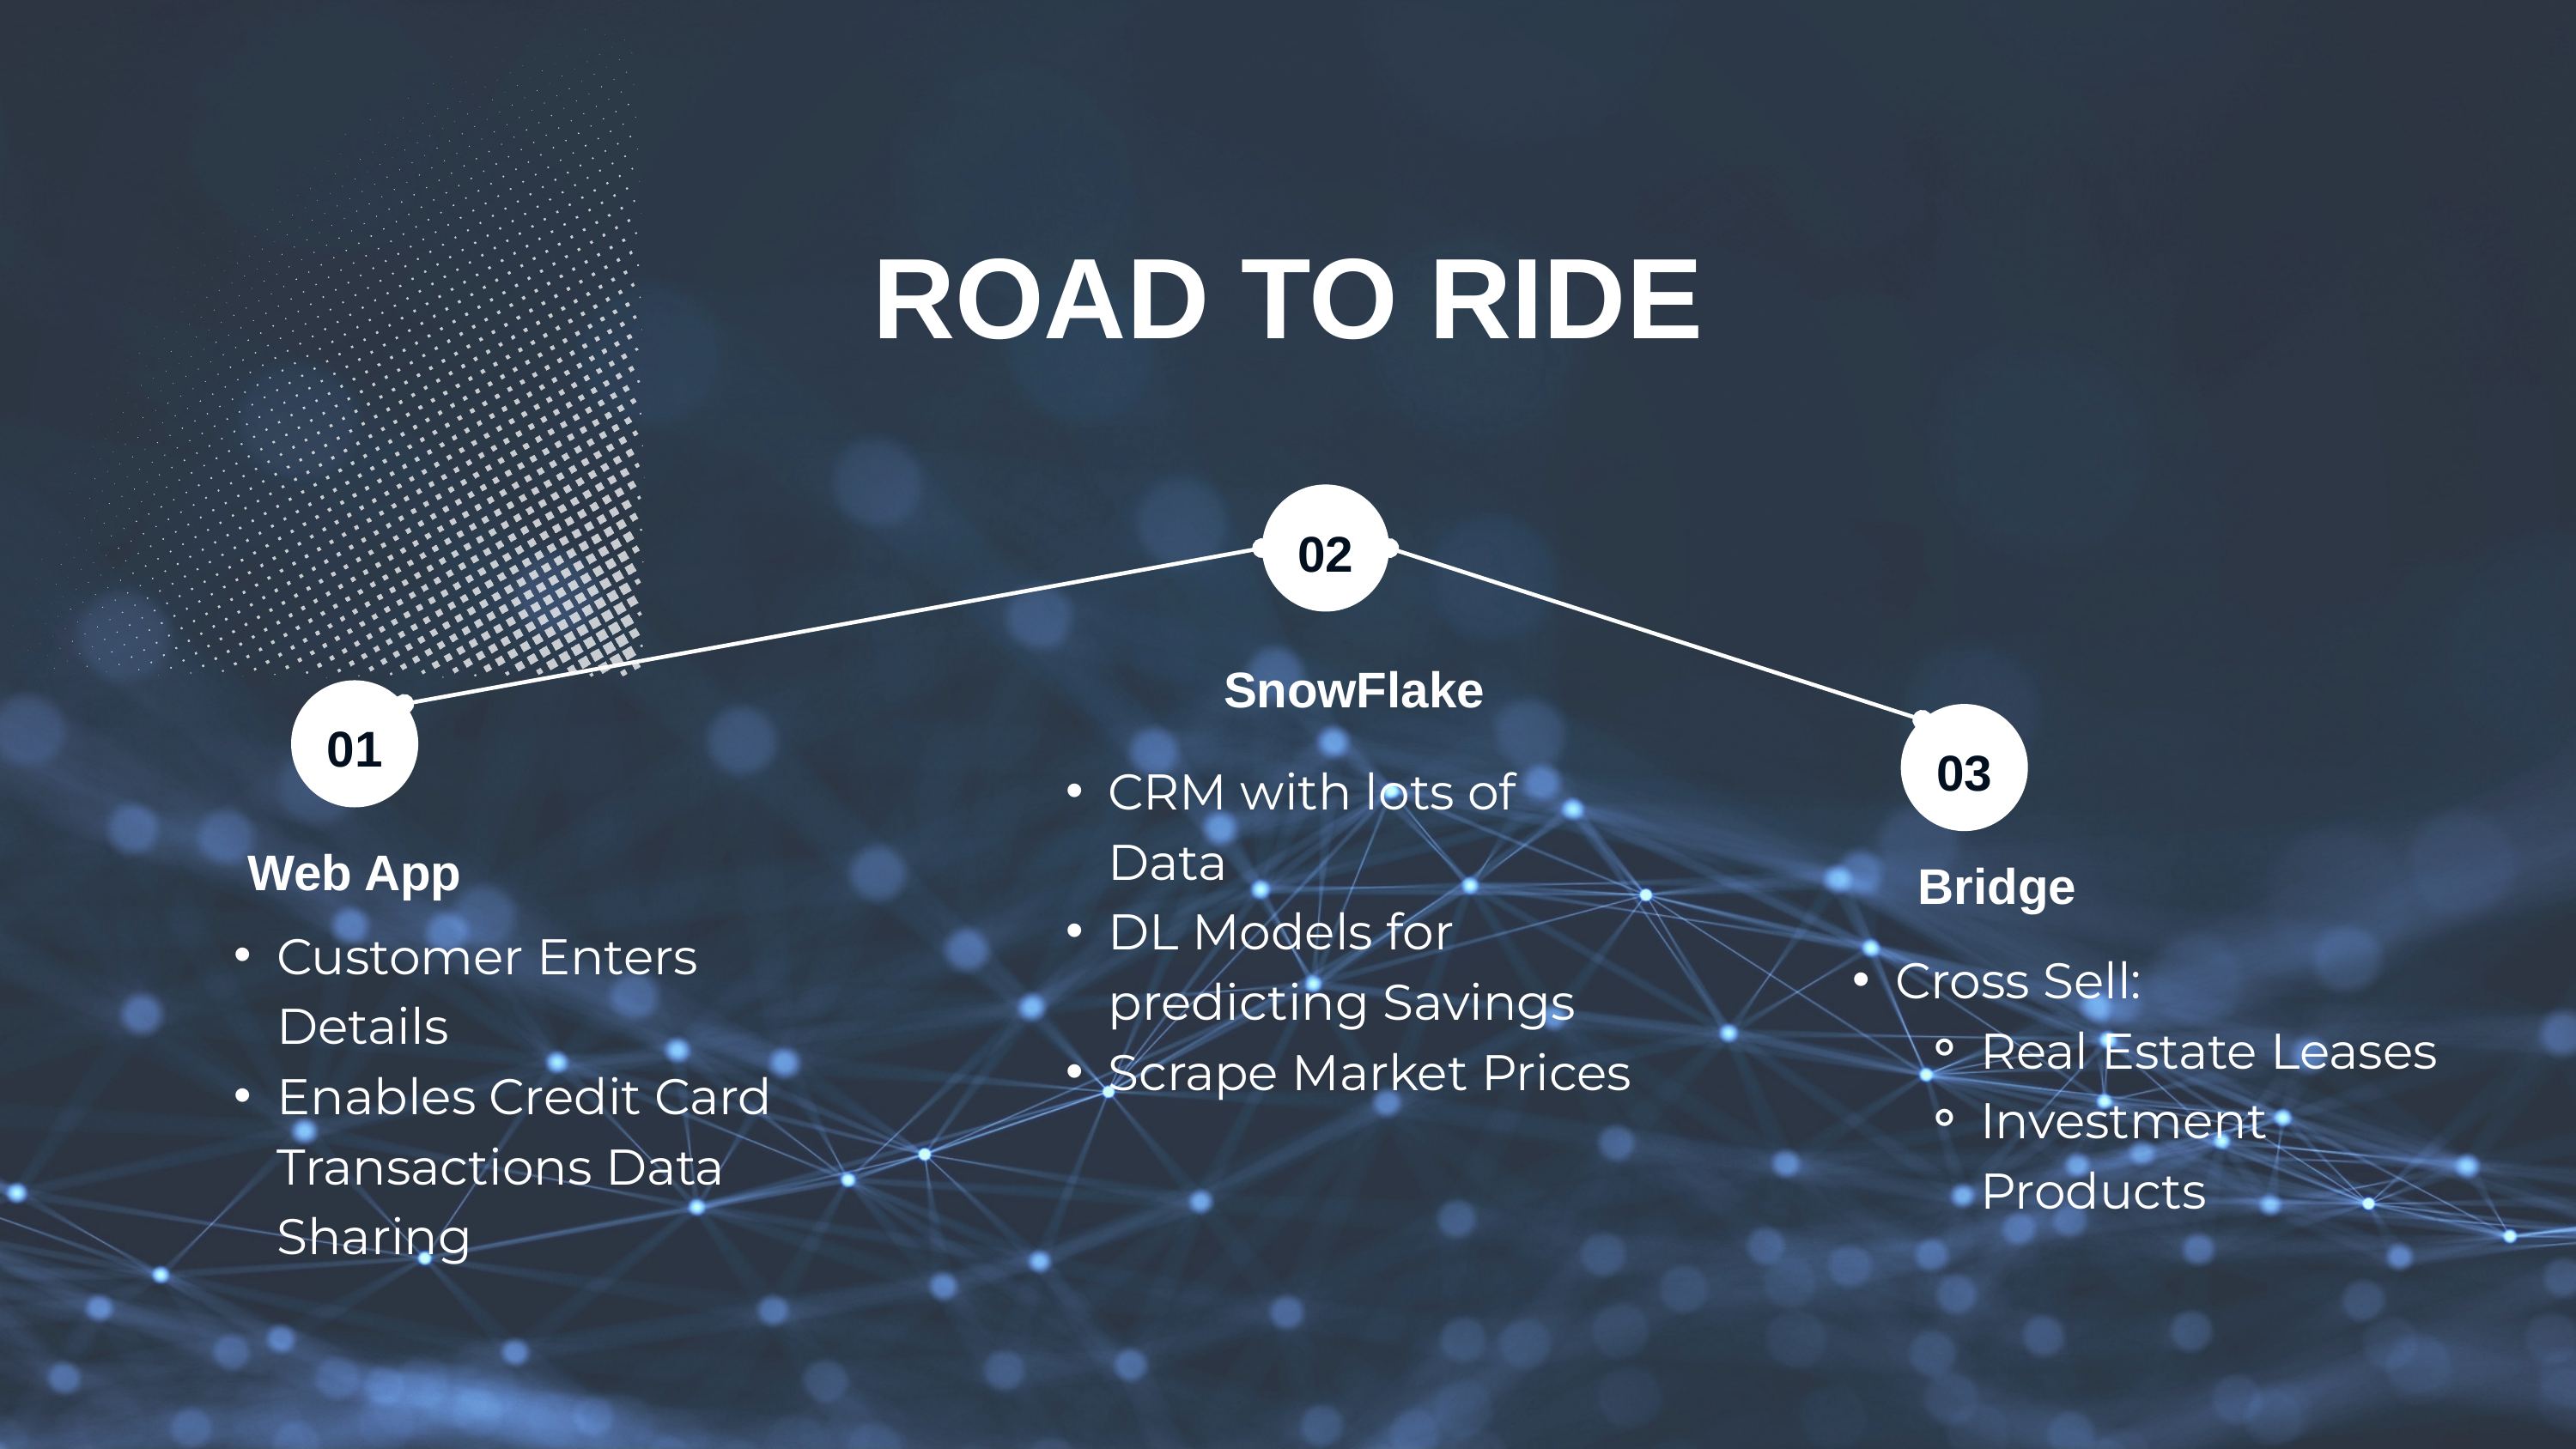

ROAD TO RIDE

02

SnowFlake

01
03
CRM with lots of Data
DL Models for predicting Savings
Scrape Market Prices
Web App
Bridge
Customer Enters Details
Enables Credit Card Transactions Data Sharing
Cross Sell:
Real Estate Leases
Investment Products